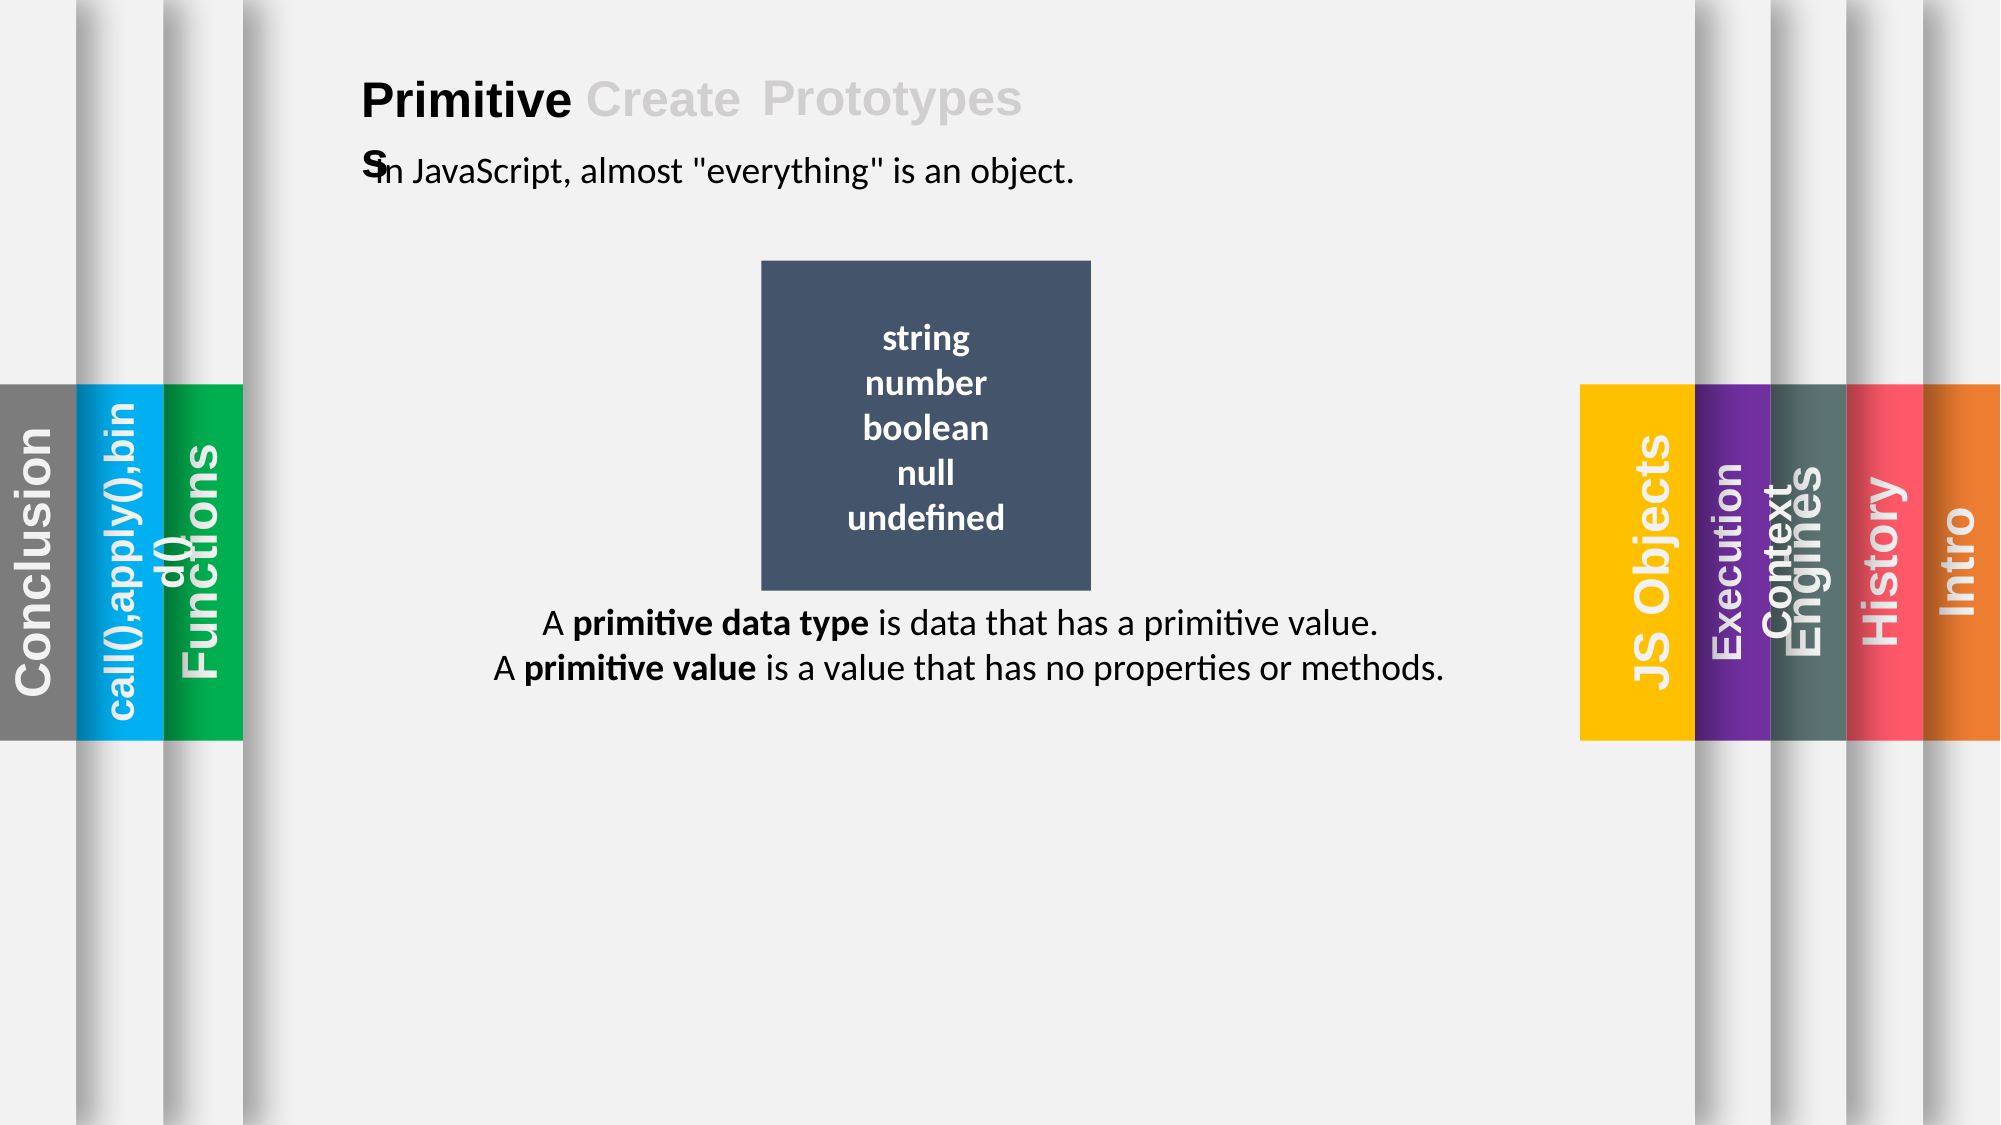

Engines

History

Intro

Conclusion

call(),apply(),bind()

Functions

JS Objects

Execution Context
Prototypes
Create
Primitives
In JavaScript, almost "everything" is an object.

string
number
boolean
null
undefined

A primitive data type is data that has a primitive value.
A primitive value is a value that has no properties or methods.